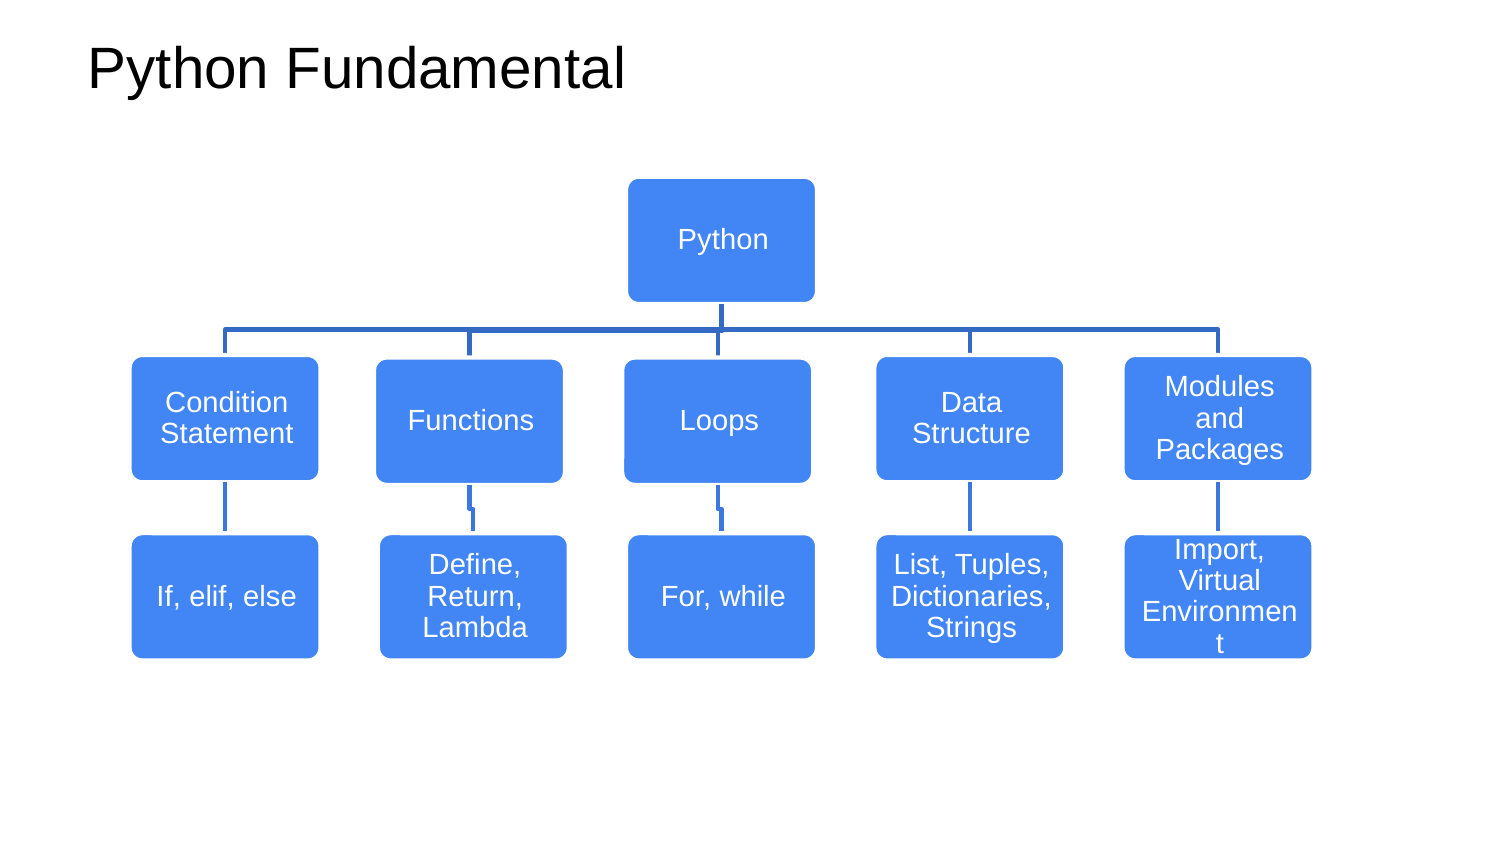

Python
Condition Statement
If, elif, else
Functions
Define, Return, Lambda
Loops
For, while
Data Structure
List, Tuples, Dictionaries, Strings
Modules and Packages
Import, Virtual Environment
# Python Fundamental